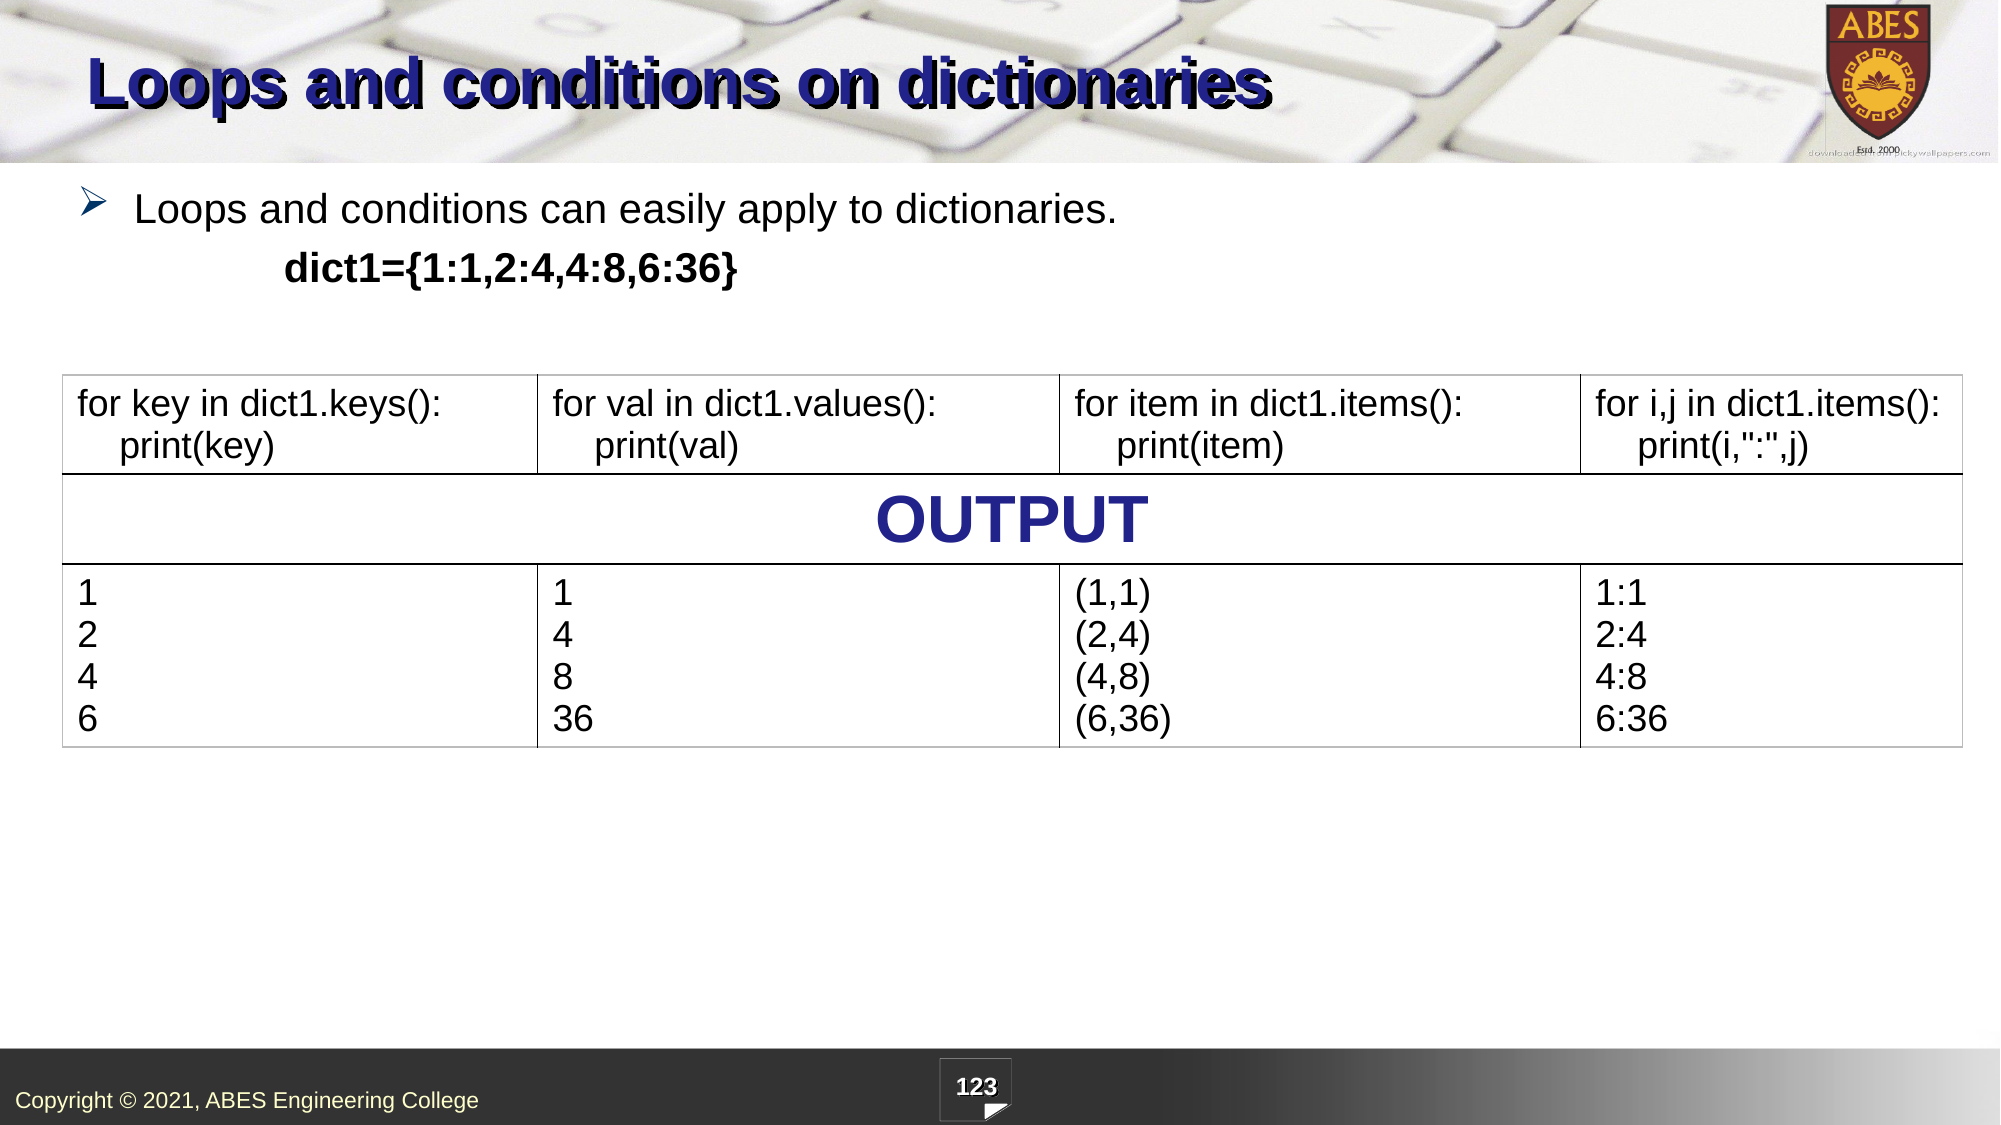

# Loops and conditions on dictionaries
Loops and conditions can easily apply to dictionaries.
		dict1={1:1,2:4,4:8,6:36}
| for key in dict1.keys(): print(key) | for val in dict1.values(): print(val) | for item in dict1.items(): print(item) | for i,j in dict1.items(): print(i,":",j) |
| --- | --- | --- | --- |
| OUTPUT |  |  |  |
| 1 2 4 6 | 1 4 8 36 | (1,1) (2,4) (4,8) (6,36) | 1:1 2:4 4:8 6:36 |
123